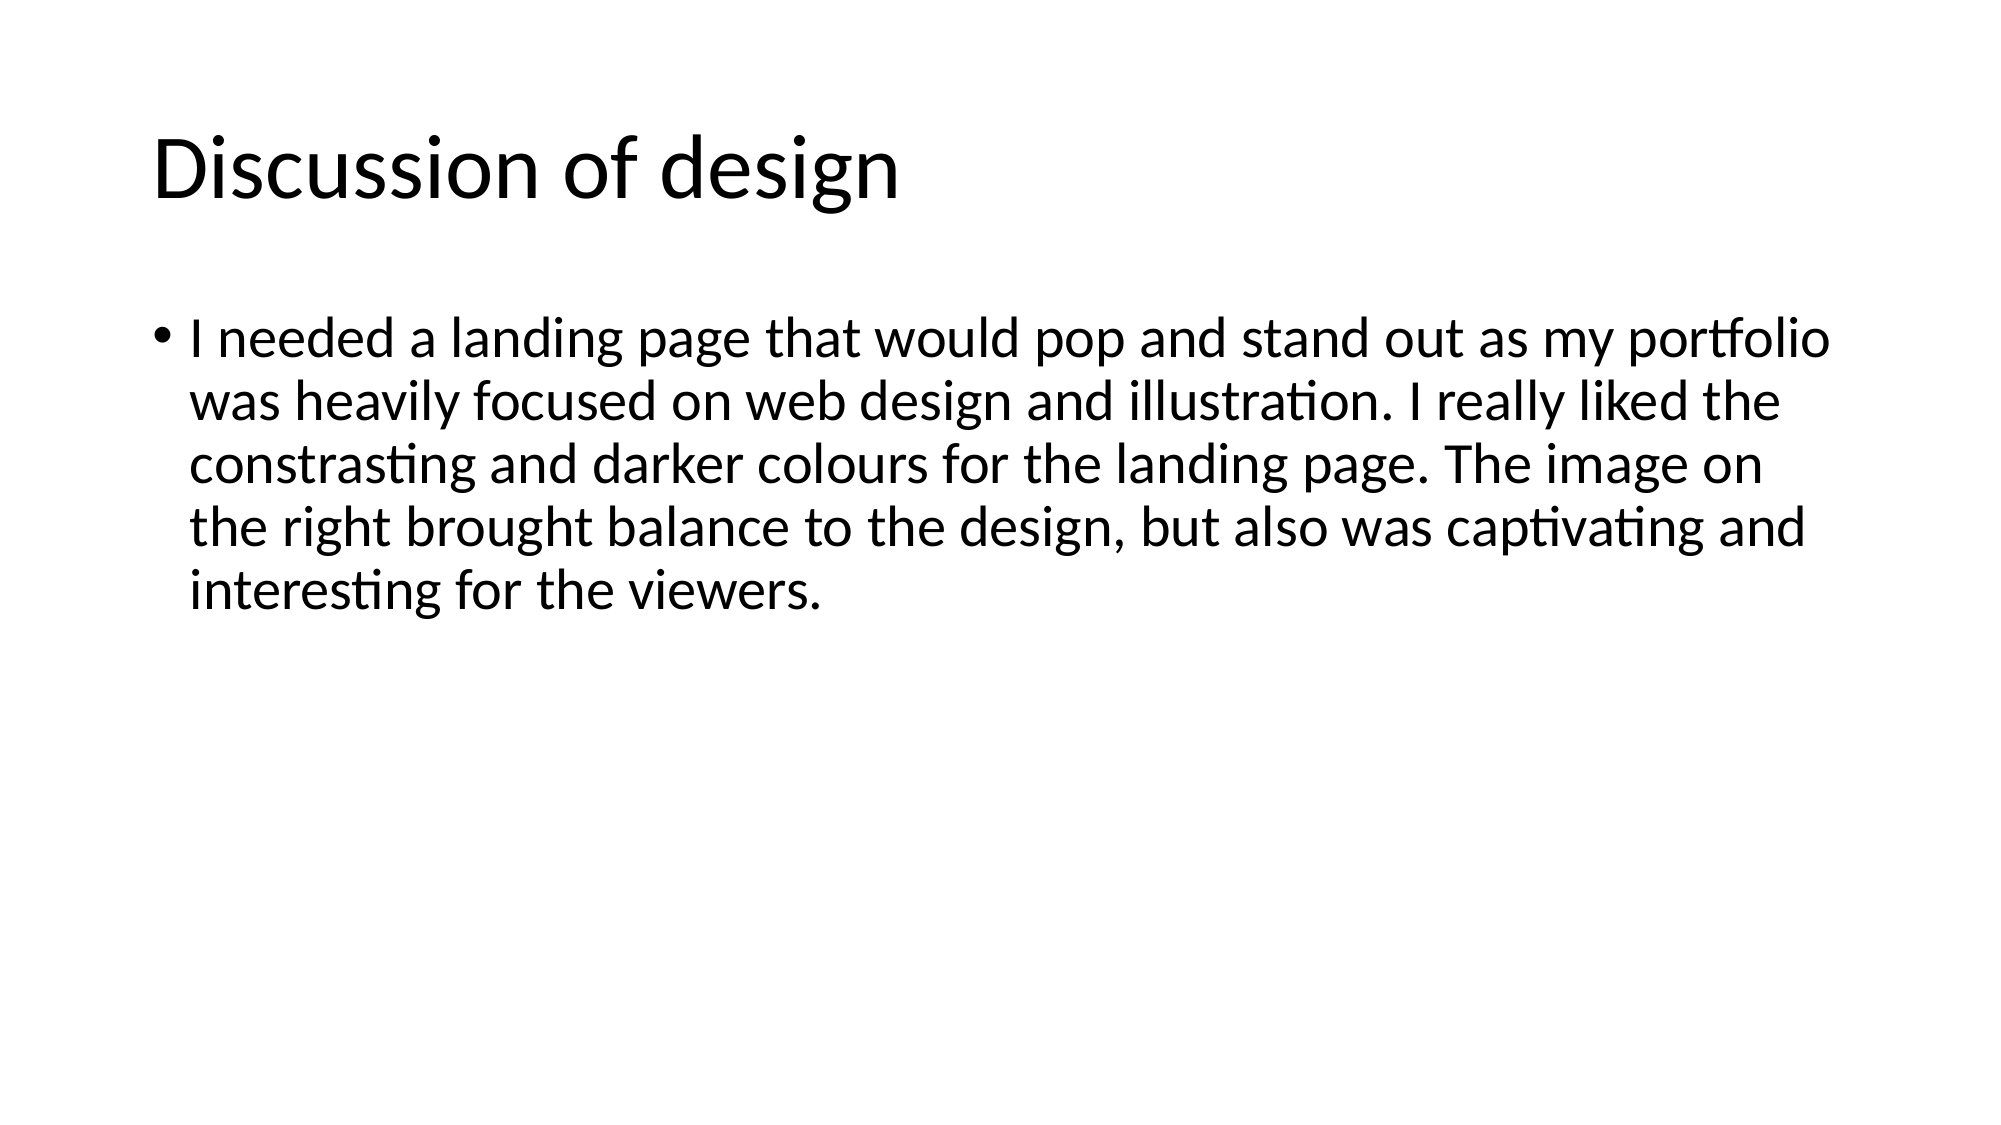

# Discussion of design
I needed a landing page that would pop and stand out as my portfolio was heavily focused on web design and illustration. I really liked the constrasting and darker colours for the landing page. The image on the right brought balance to the design, but also was captivating and interesting for the viewers.